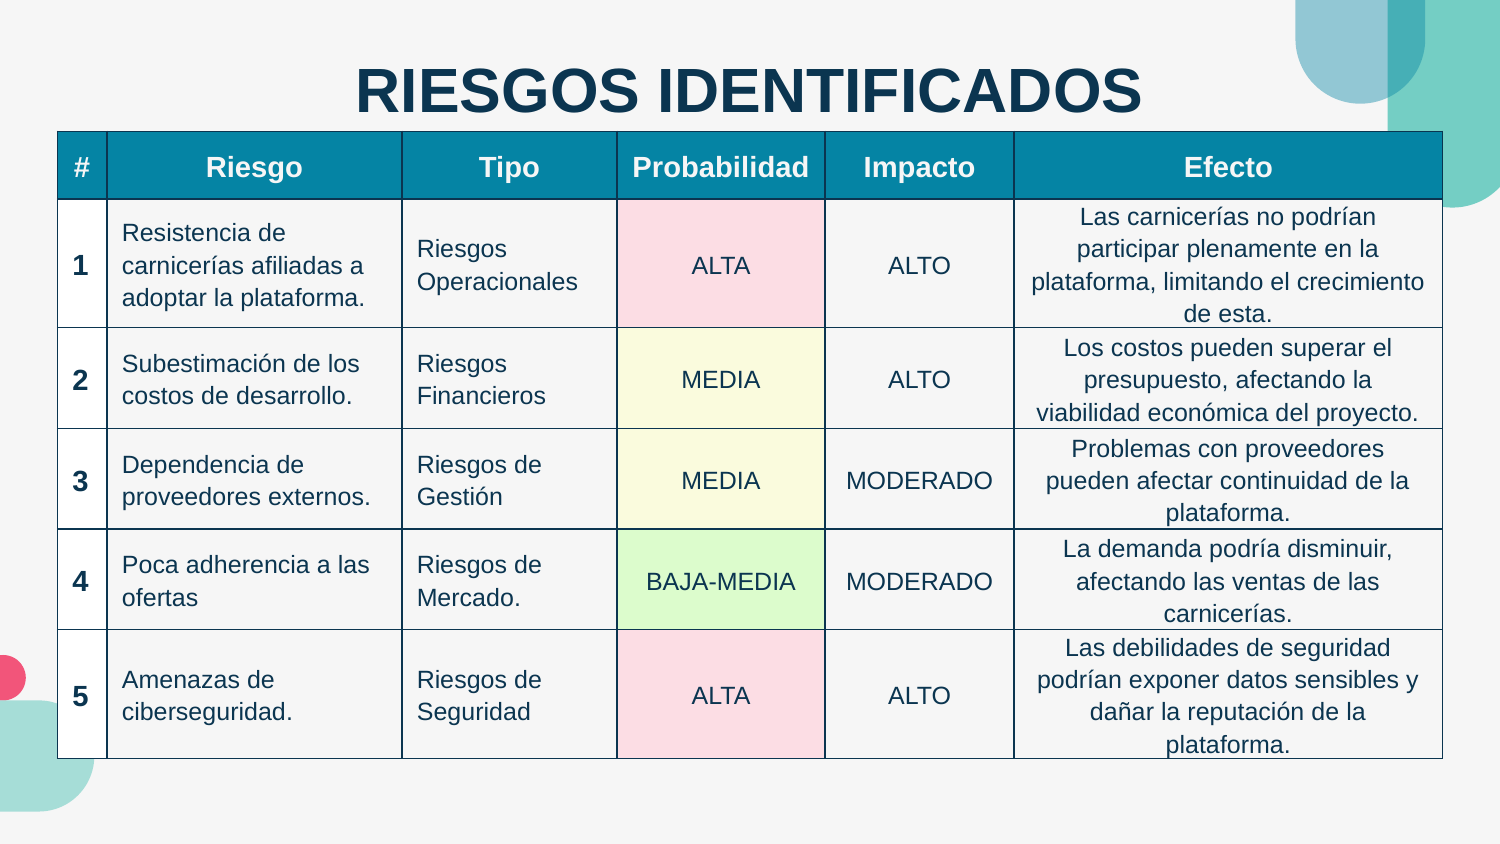

# RIESGOS IDENTIFICADOS
| # | Riesgo | Tipo | Probabilidad | Impacto | Efecto |
| --- | --- | --- | --- | --- | --- |
| 1 | Resistencia de carnicerías afiliadas a adoptar la plataforma. | Riesgos Operacionales | ALTA | ALTO | Las carnicerías no podrían participar plenamente en la plataforma, limitando el crecimiento de esta. |
| 2 | Subestimación de los costos de desarrollo. | Riesgos Financieros | MEDIA | ALTO | Los costos pueden superar el presupuesto, afectando la viabilidad económica del proyecto. |
| 3 | Dependencia de proveedores externos. | Riesgos de Gestión | MEDIA | MODERADO | Problemas con proveedores pueden afectar continuidad de la plataforma. |
| 4 | Poca adherencia a las ofertas | Riesgos de Mercado. | BAJA-MEDIA | MODERADO | La demanda podría disminuir, afectando las ventas de las carnicerías. |
| 5 | Amenazas de ciberseguridad. | Riesgos de Seguridad | ALTA | ALTO | Las debilidades de seguridad podrían exponer datos sensibles y dañar la reputación de la plataforma. |